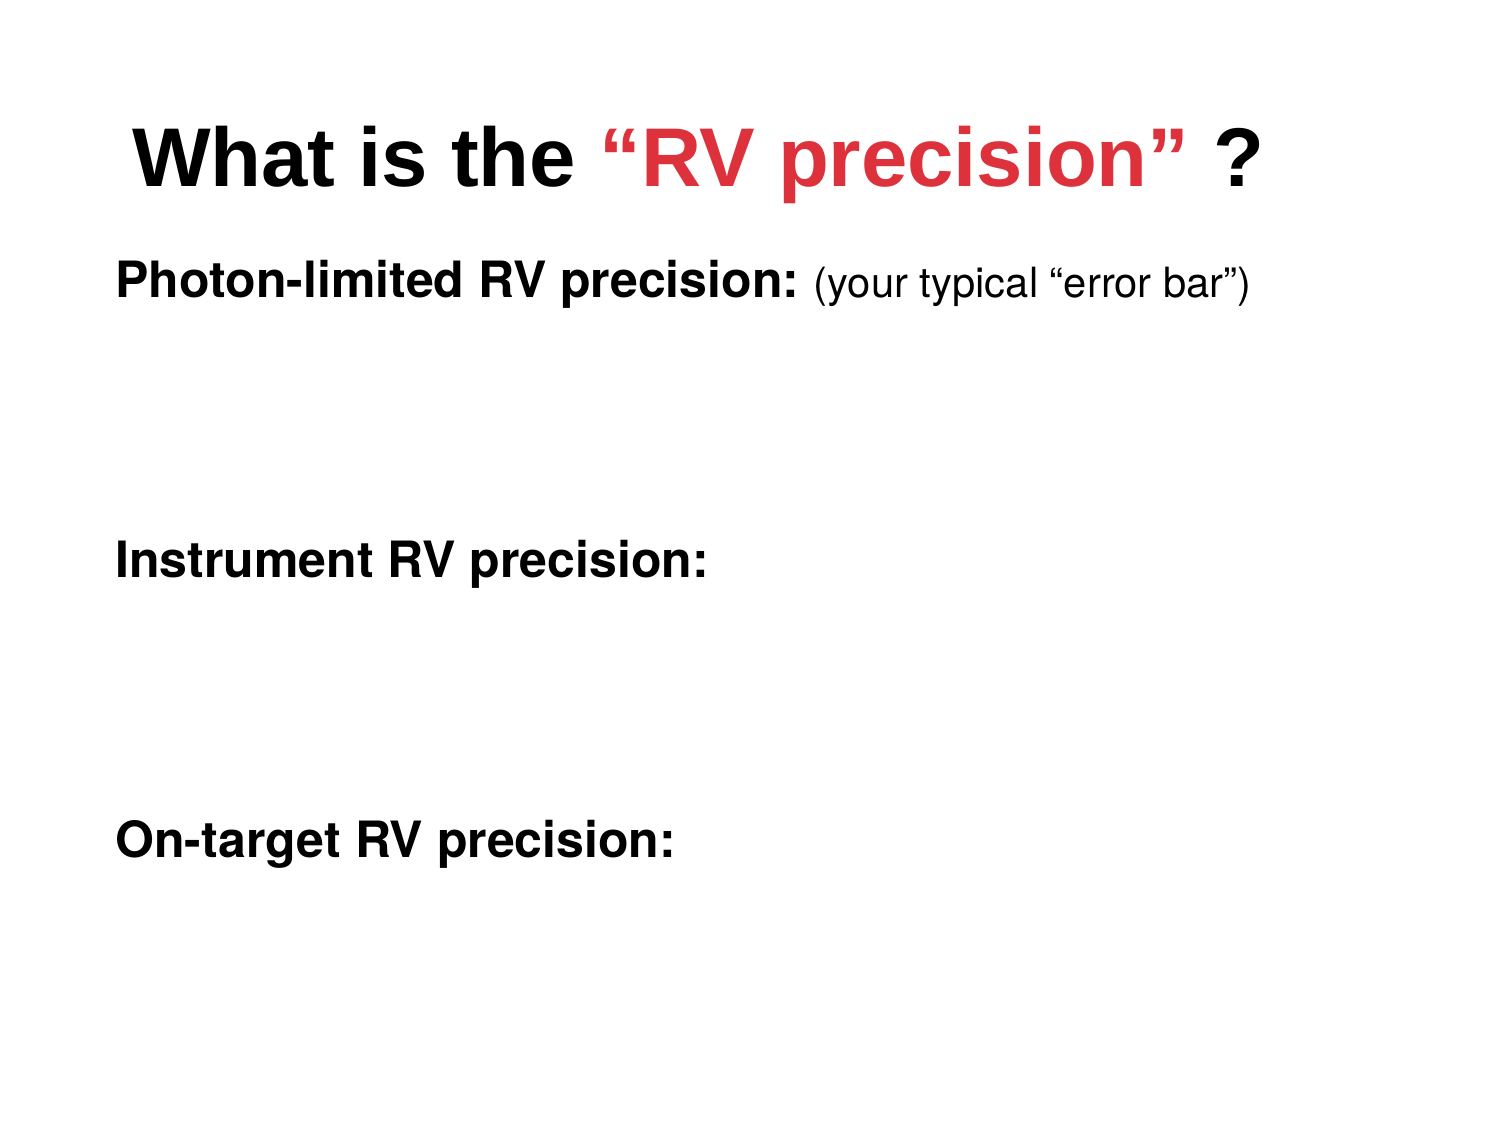

What is the “RV precision” ?
Photon-limited RV precision: (your typical “error bar”)

Instrument RV precision:

On-target RV precision: